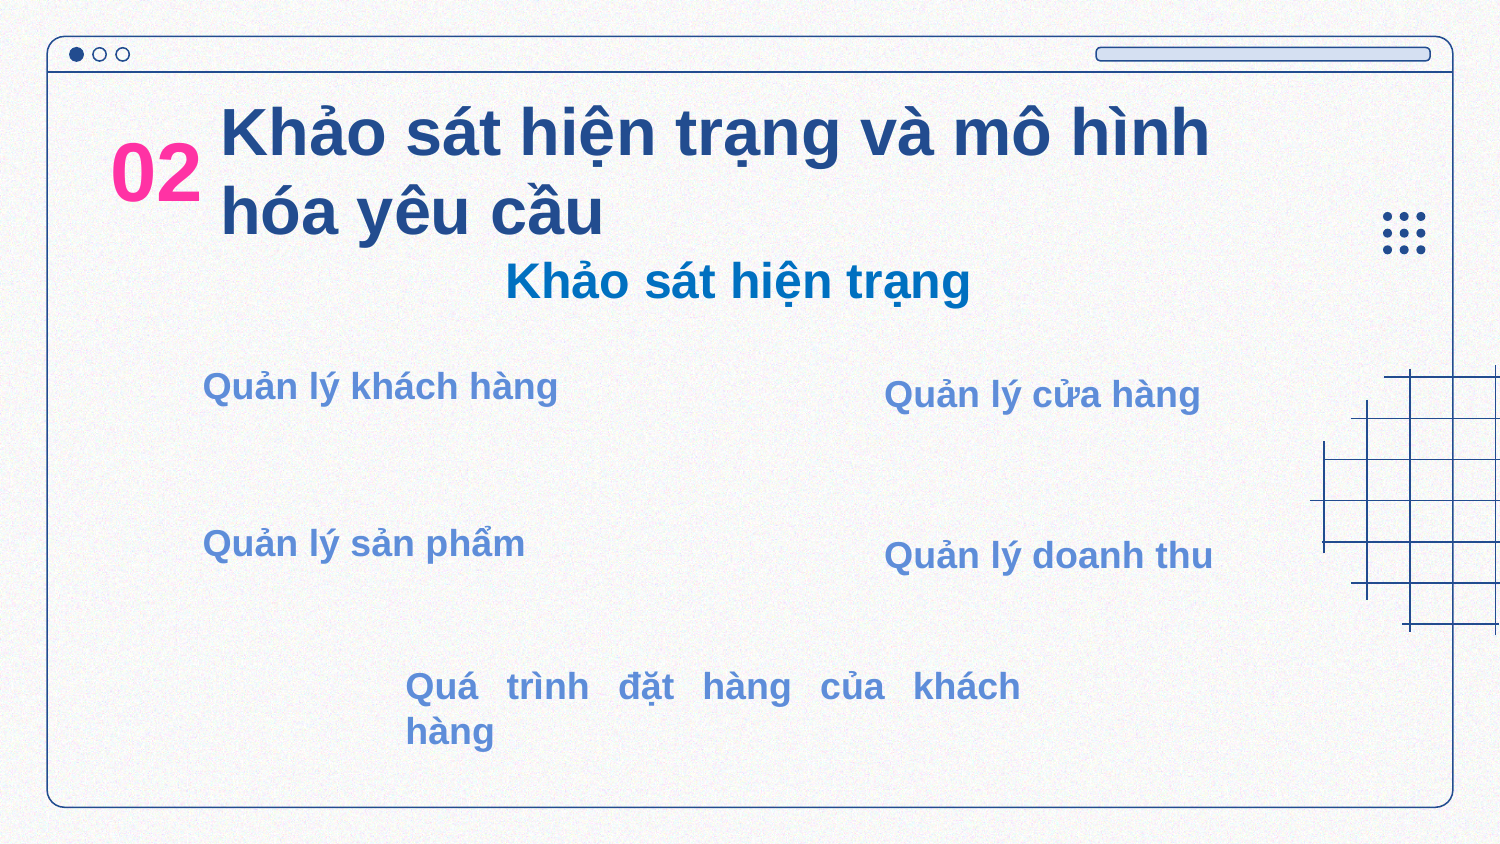

02
Khảo sát hiện trạng và mô hình hóa yêu cầu
Khảo sát hiện trạng
Quản lý khách hàng
Quản lý cửa hàng
Quản lý sản phẩm
Quản lý doanh thu
Quá trình đặt hàng của khách hàng